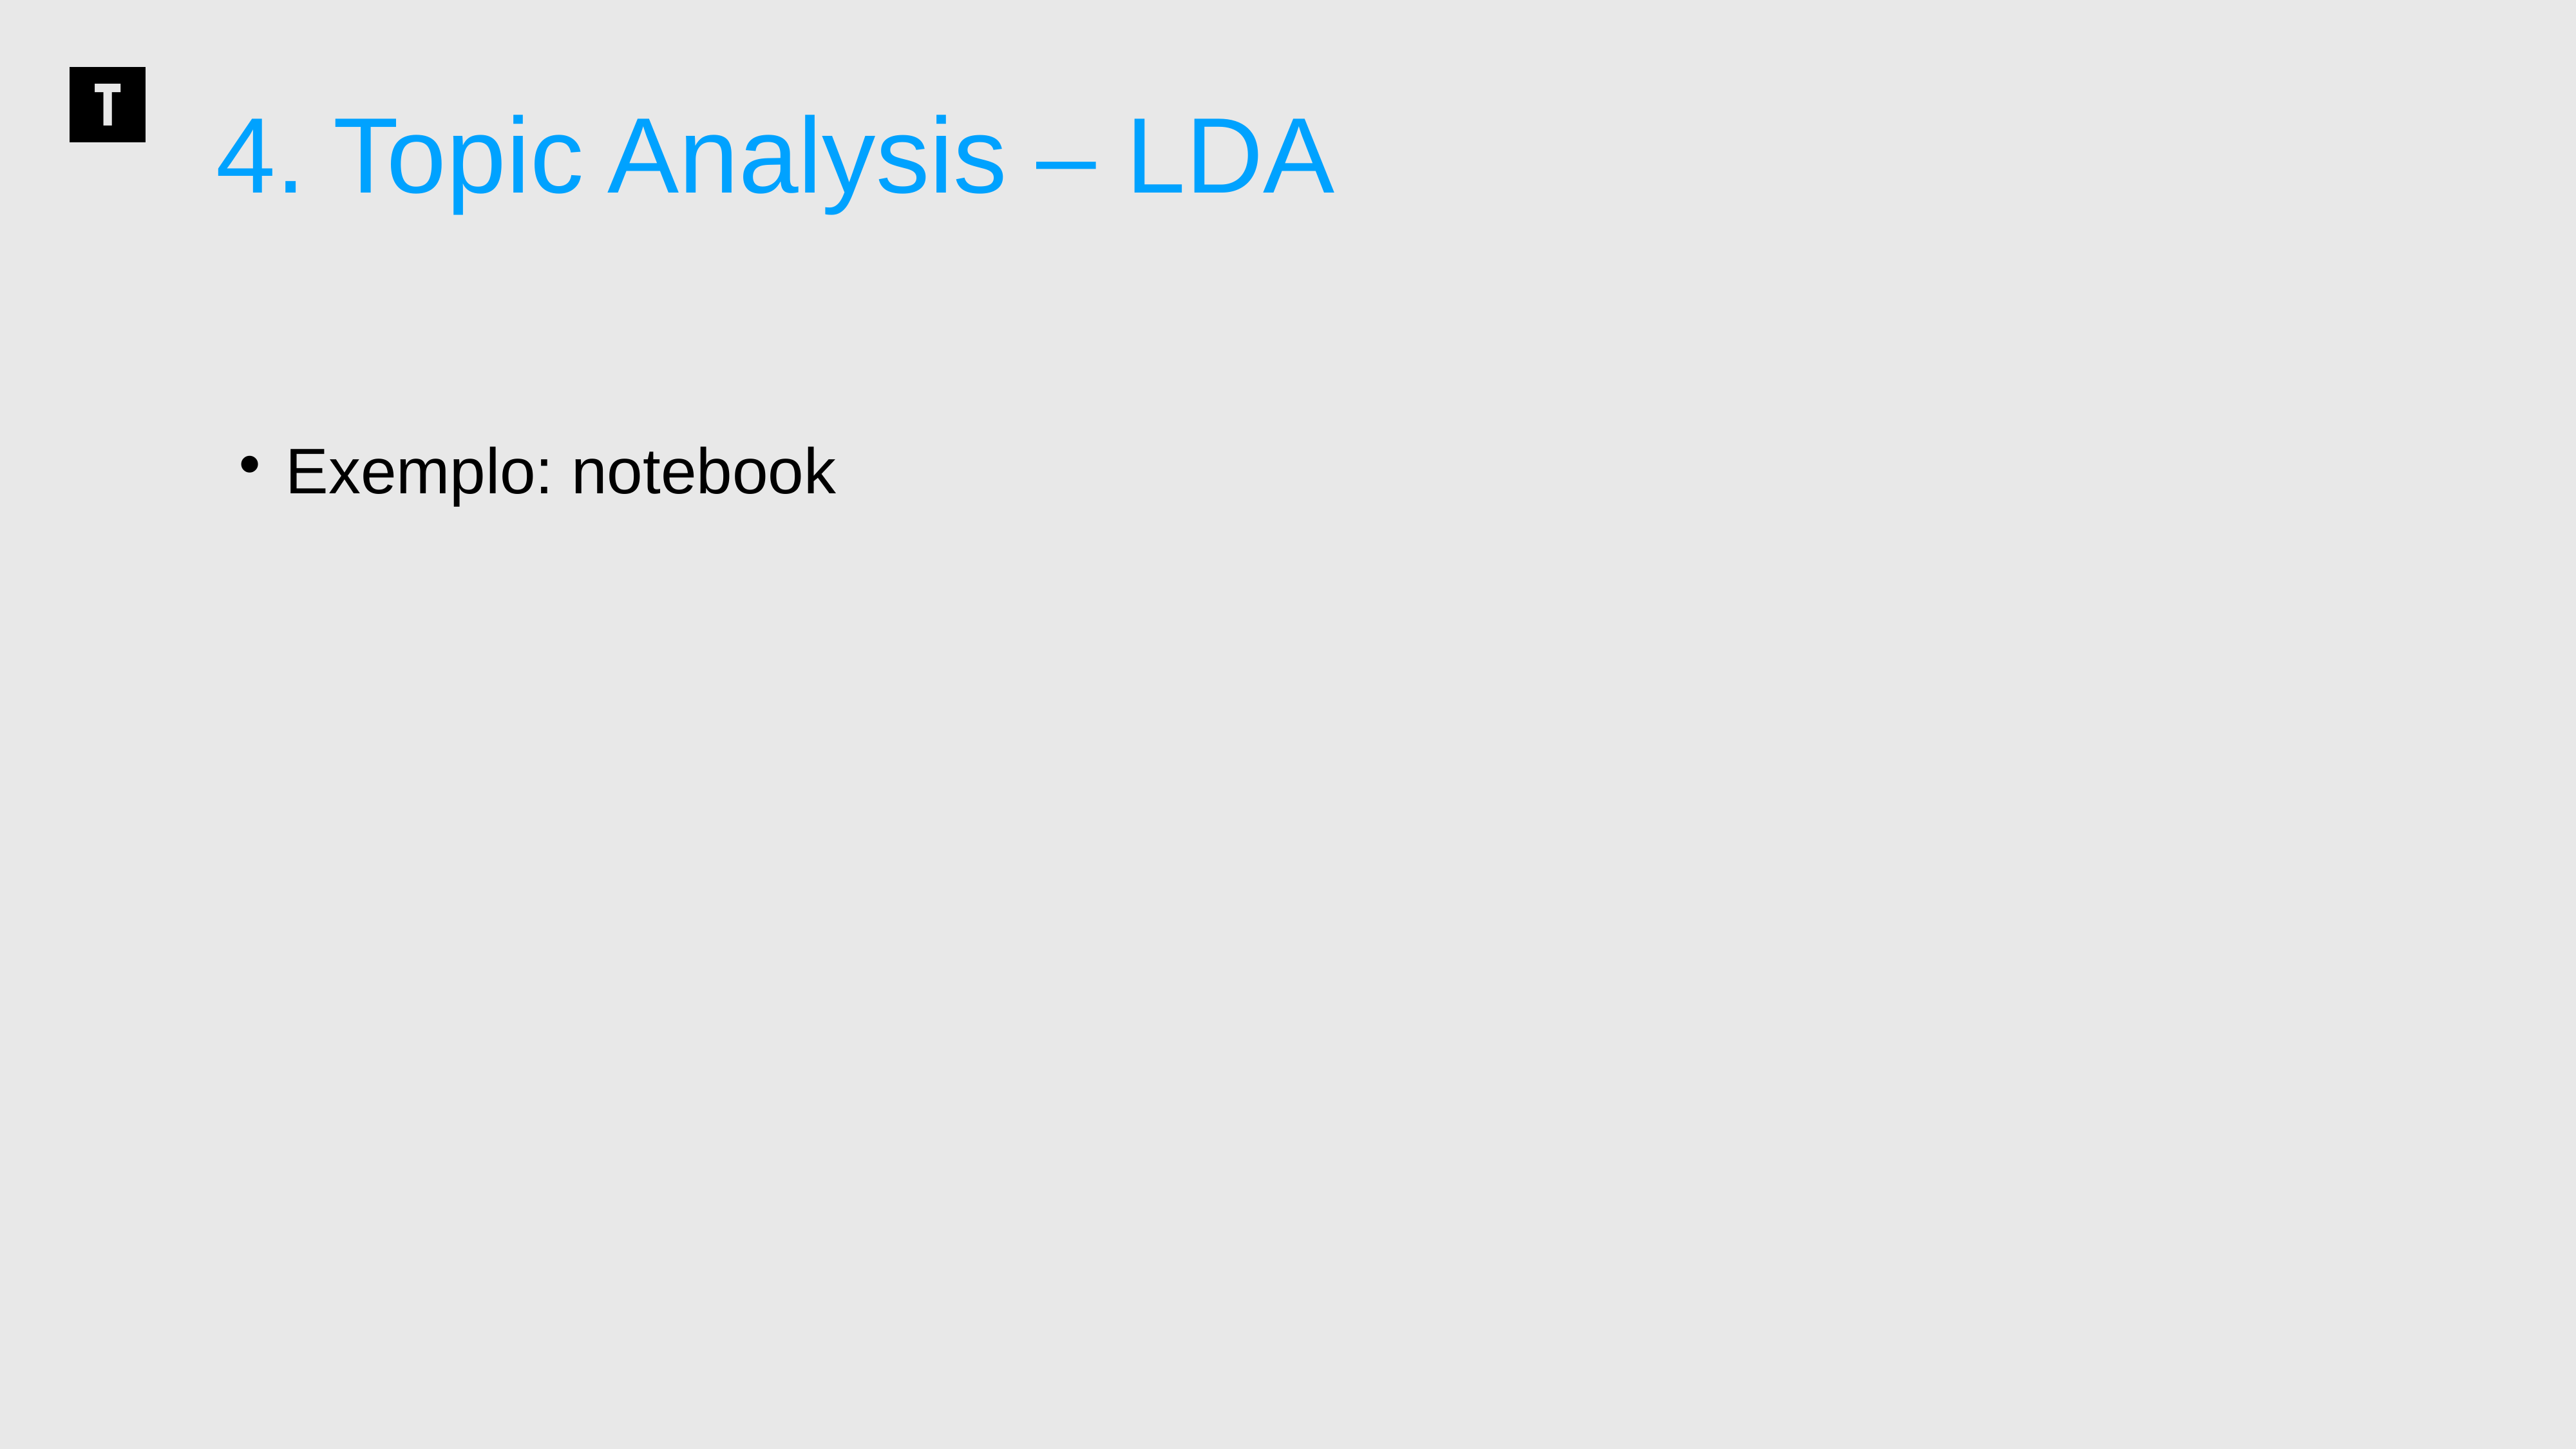

4. Topic Analysis – LDA

 Exemplo: notebook